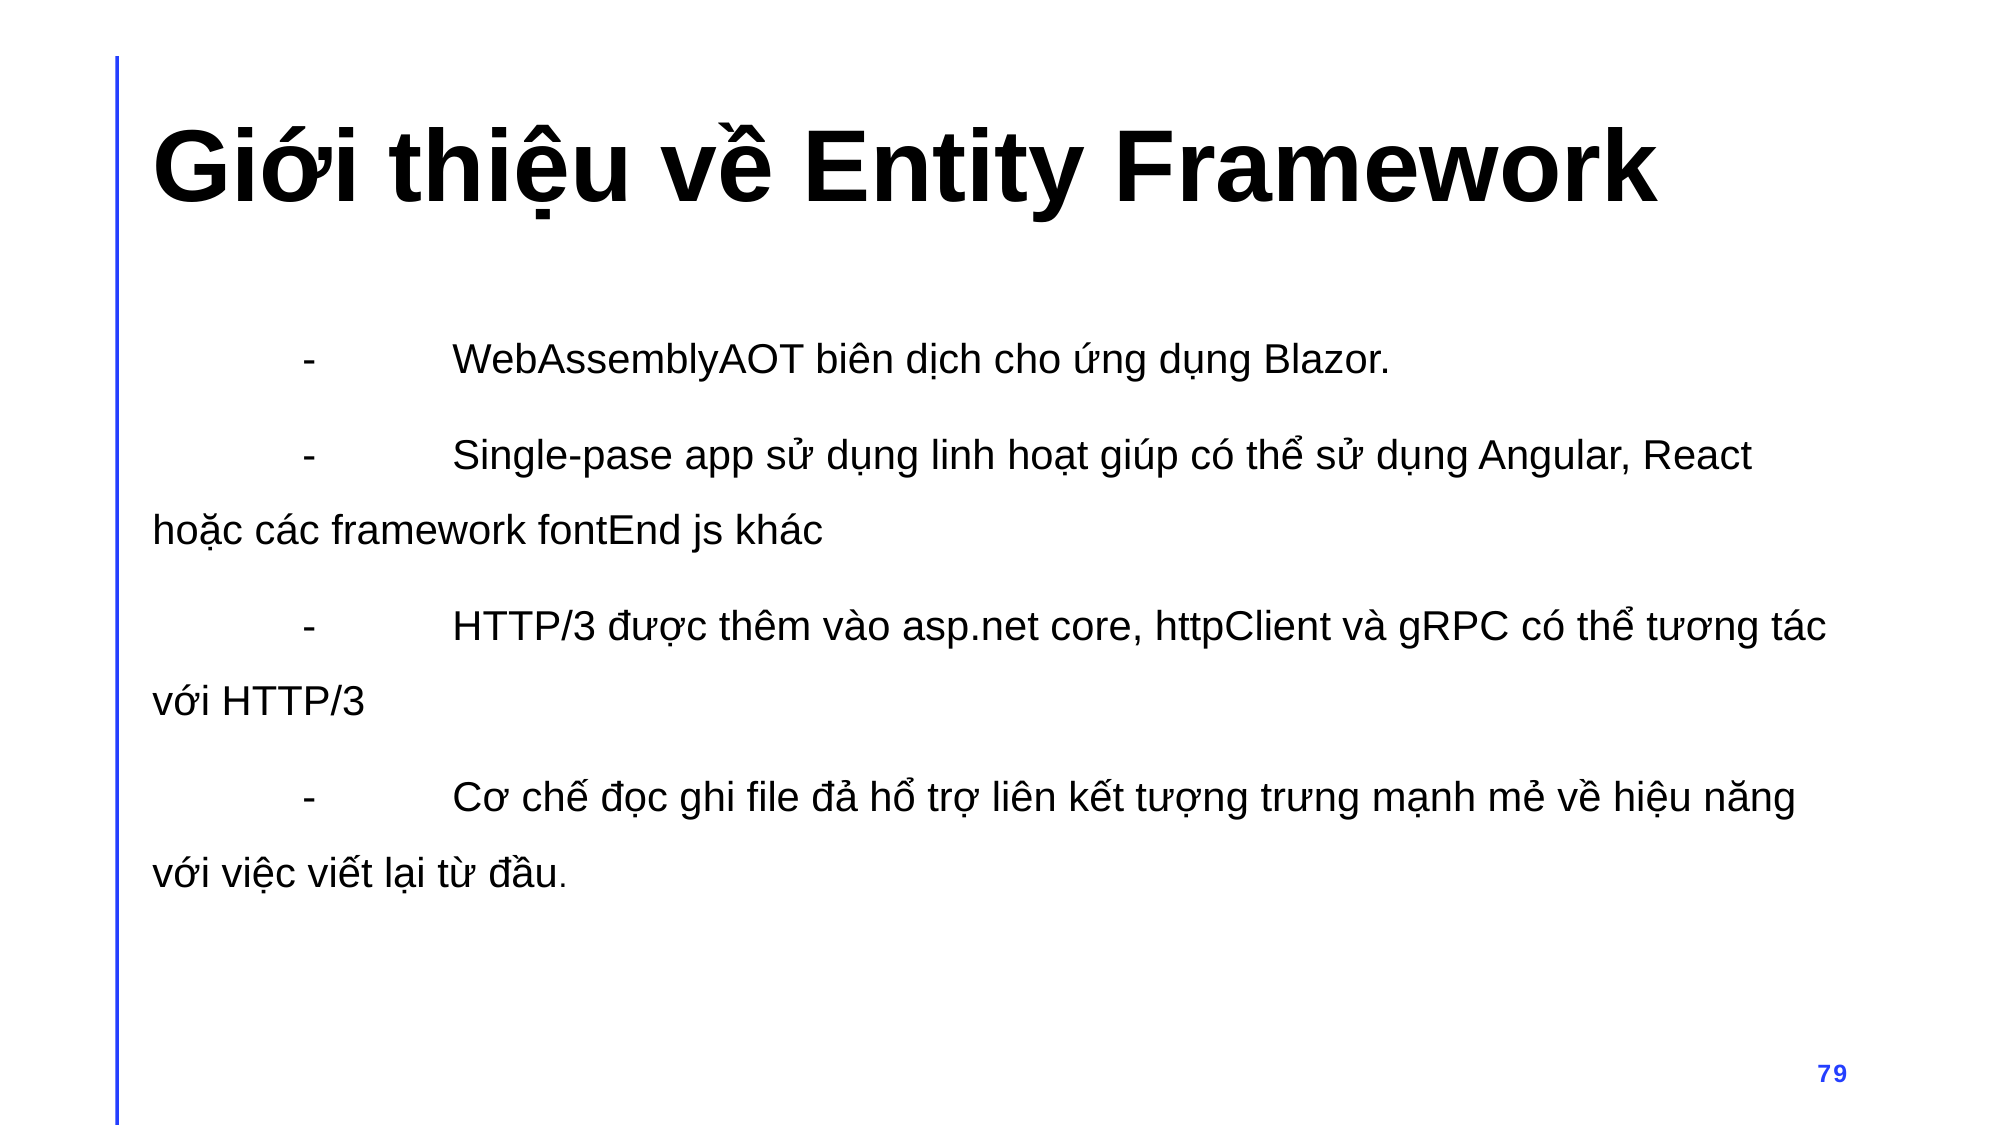

# Giới thiệu về Entity Framework
	-	WebAssemblyAOT biên dịch cho ứng dụng Blazor.
	-	Single-pase app sử dụng linh hoạt giúp có thể sử dụng Angular, React hoặc các framework fontEnd js khác
	-	HTTP/3 được thêm vào asp.net core, httpClient và gRPC có thể tương tác với HTTP/3
	-	Cơ chế đọc ghi file đả hổ trợ liên kết tượng trưng mạnh mẻ về hiệu năng với việc viết lại từ đầu.

79